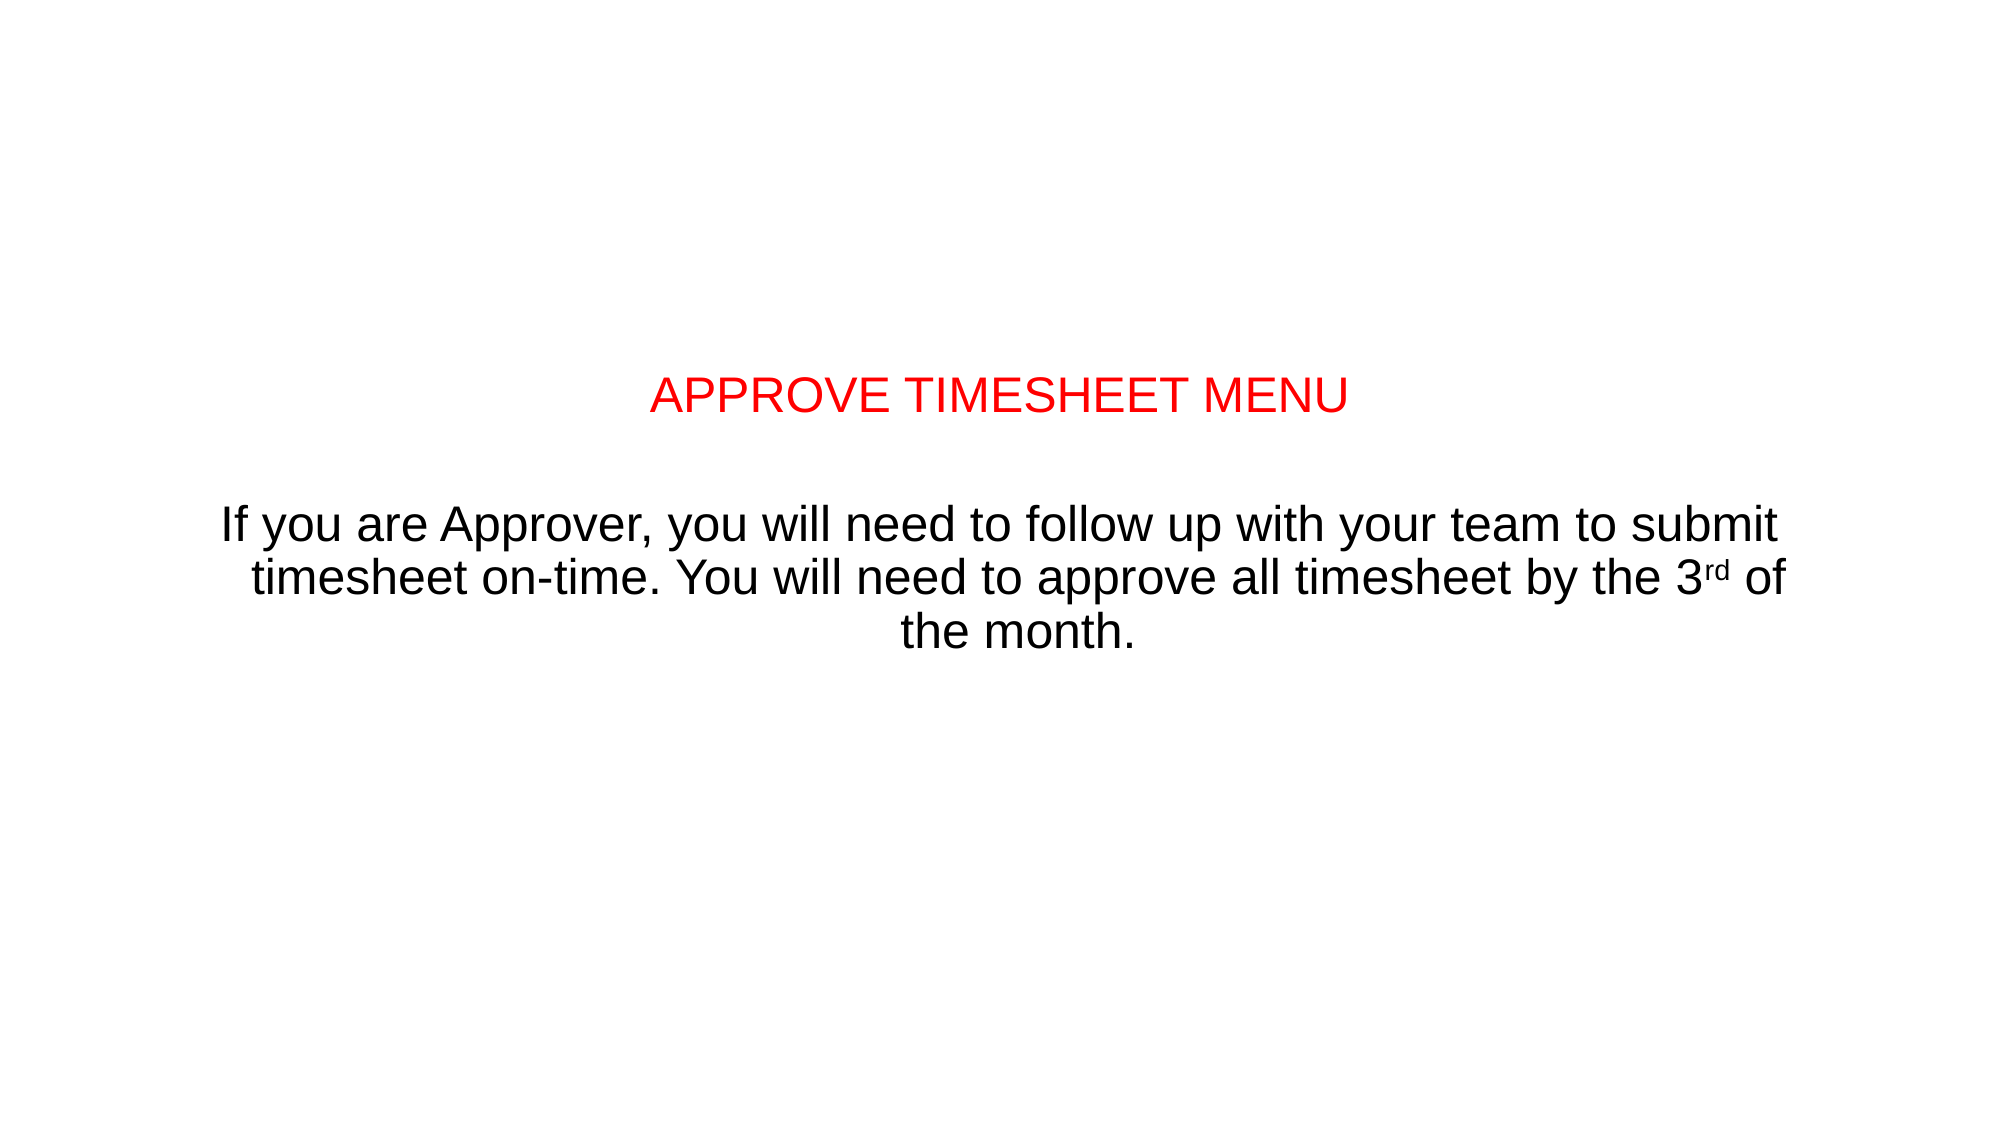

APPROVE TIMESHEET MENU
If you are Approver, you will need to follow up with your team to submit timesheet on-time. You will need to approve all timesheet by the 3rd of the month.